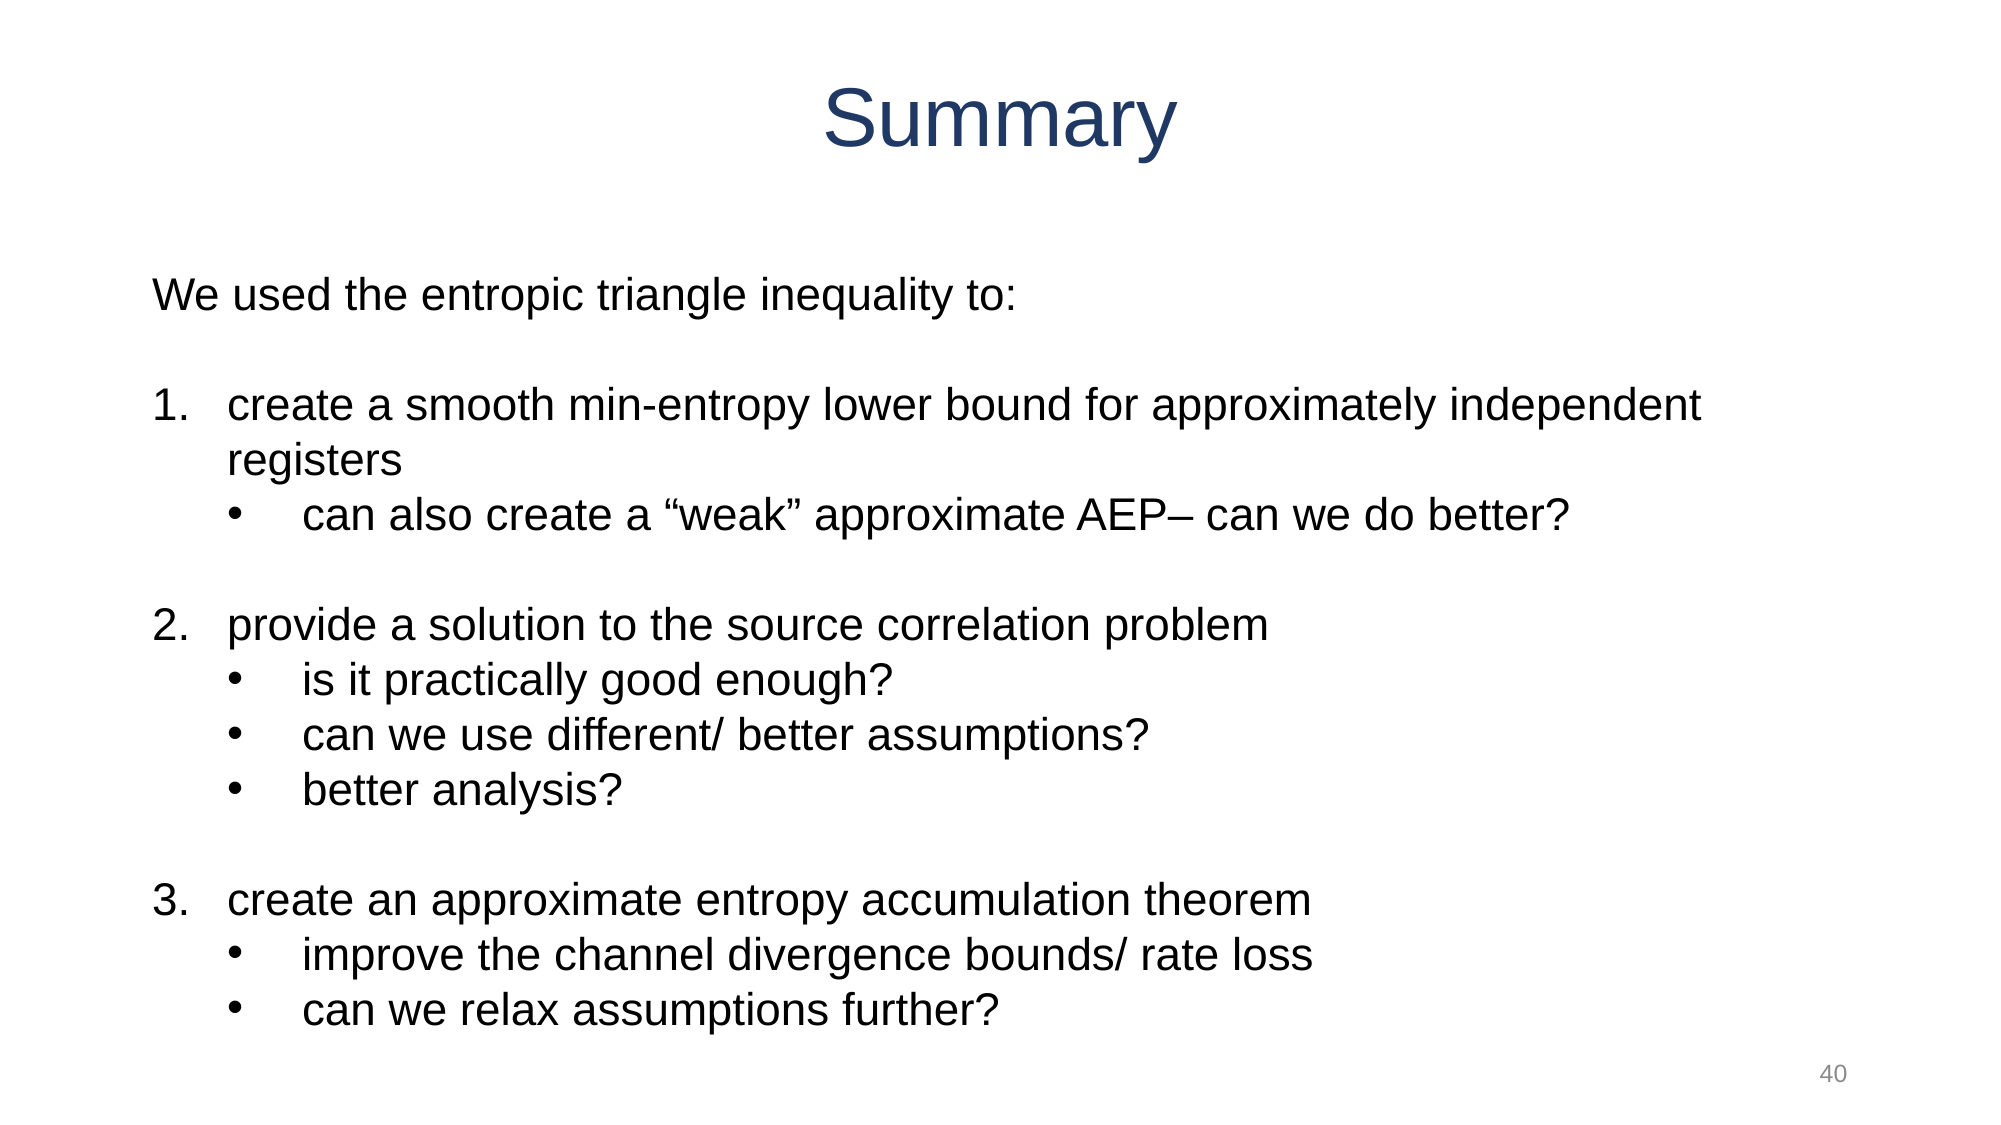

# Summary
We used the entropic triangle inequality to:

create a smooth min-entropy lower bound for approximately independent registers
can also create a “weak” approximate AEP– can we do better?

provide a solution to the source correlation problem
is it practically good enough?
can we use different/ better assumptions?
better analysis?

create an approximate entropy accumulation theorem
improve the channel divergence bounds/ rate loss
can we relax assumptions further?
40